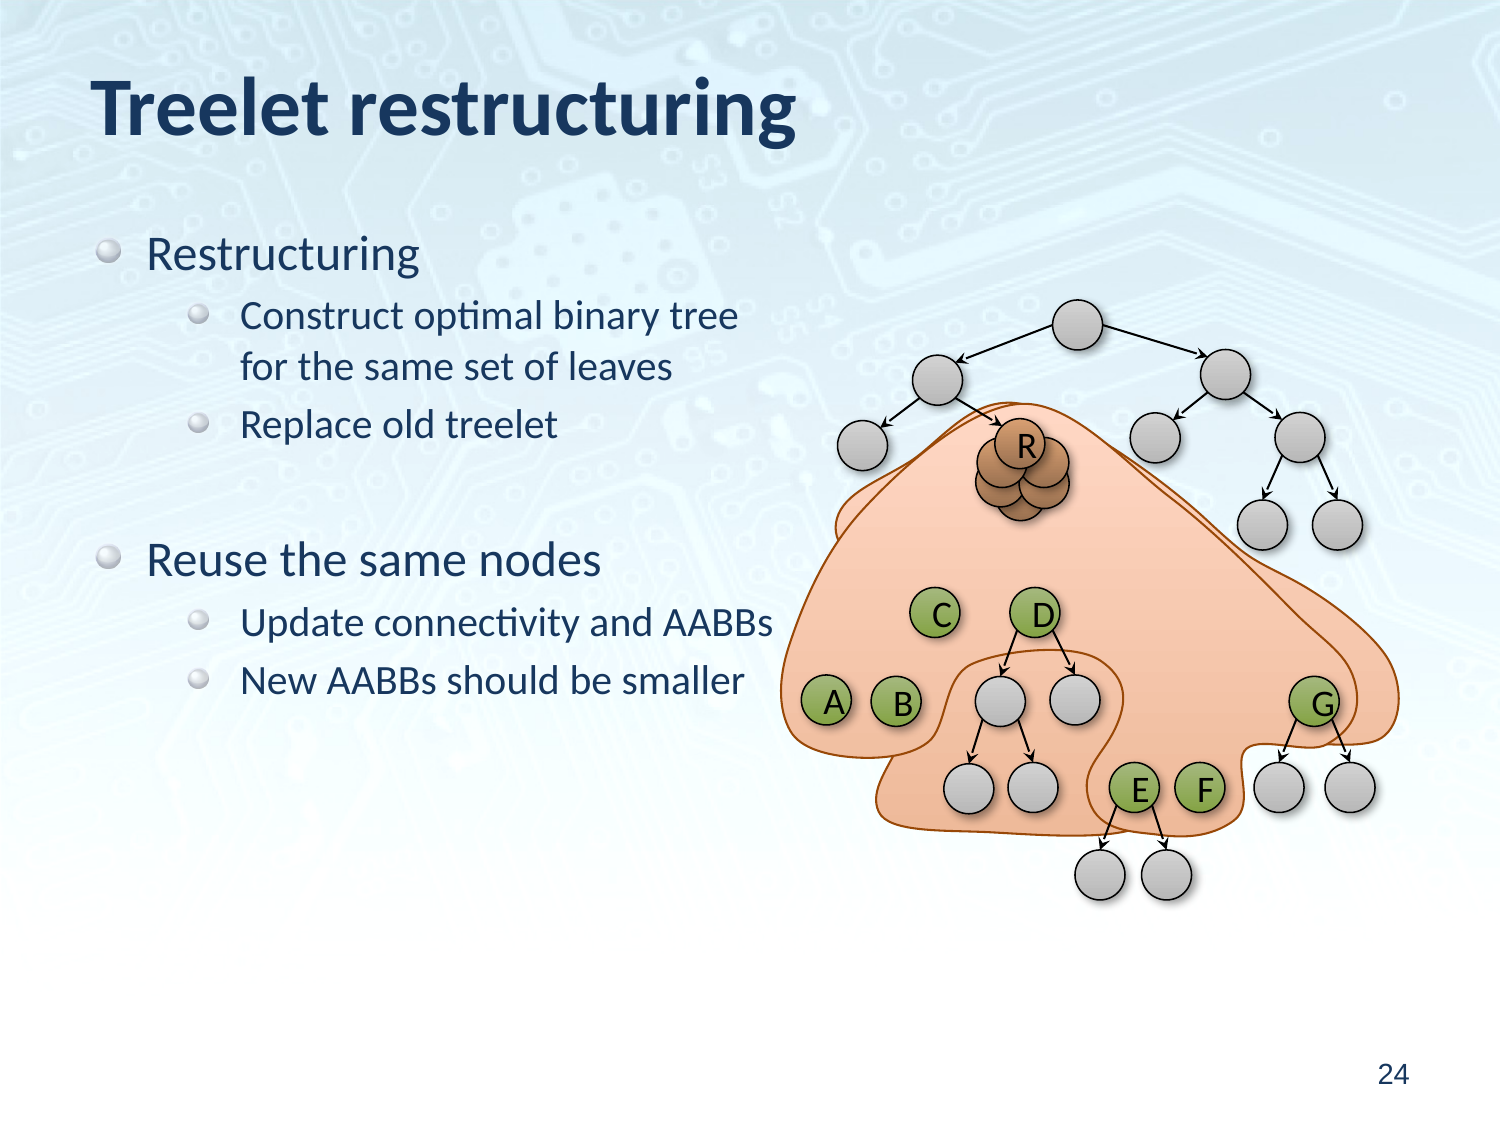

# Treelet restructuring
Restructuring
Construct optimal binary tree for the same set of leaves
Replace old treelet

Reuse the same nodes
Update connectivity and AABBs
New AABBs should be smaller

R

C
D

A
G

B
E

F
24